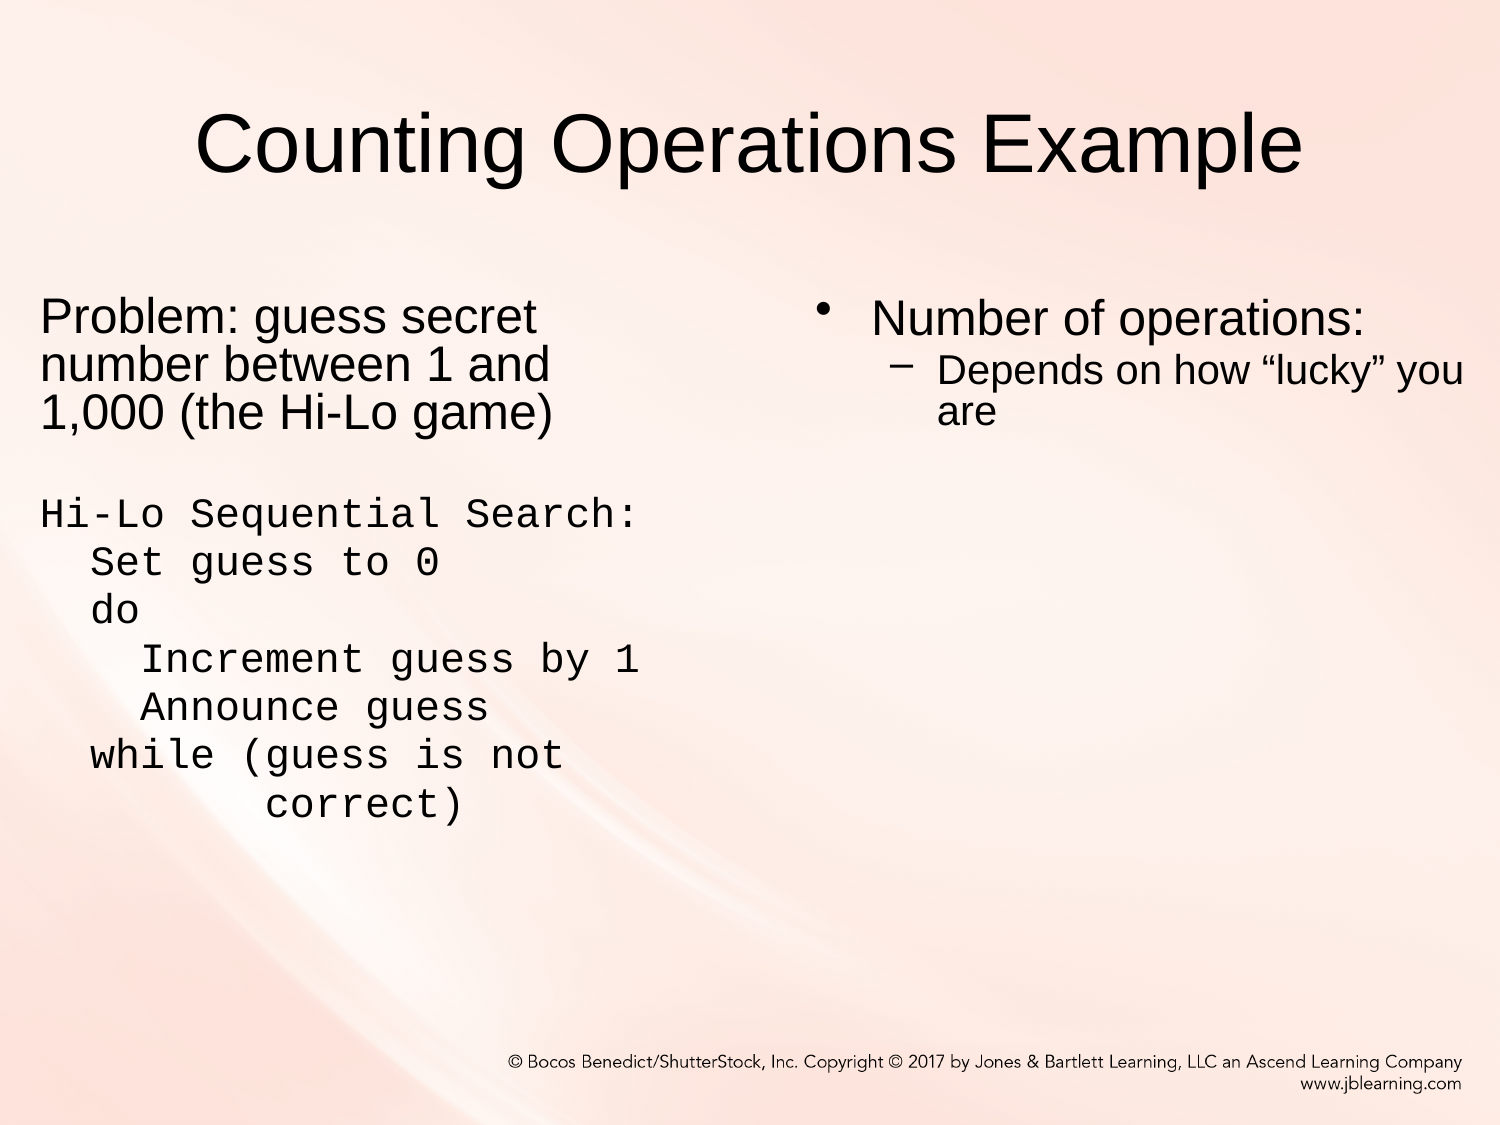

# Counting Operations Example
Problem: guess secret number between 1 and 1,000 (the Hi-Lo game)

Hi-Lo Sequential Search:
  Set guess to 0
  do
    Increment guess by 1
    Announce guess
  while (guess is not
         correct)
Number of operations:
Depends on how “lucky” you are